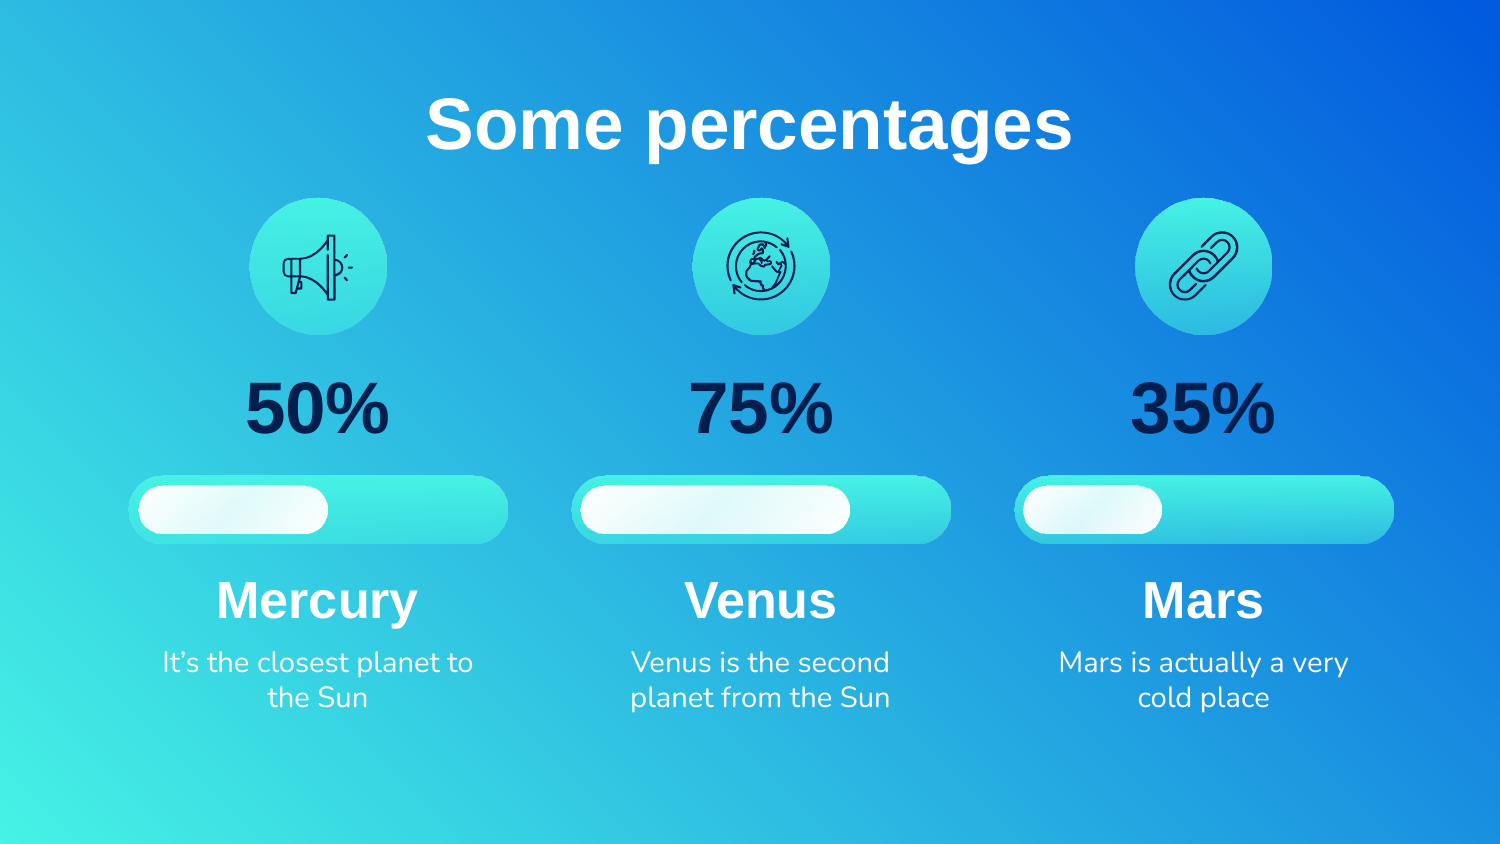

Some percentages

50%
75%
# 35%

Mercury
Venus
Mars
It’s the closest planet to the Sun
Venus is the second planet from the Sun
Mars is actually a very cold place